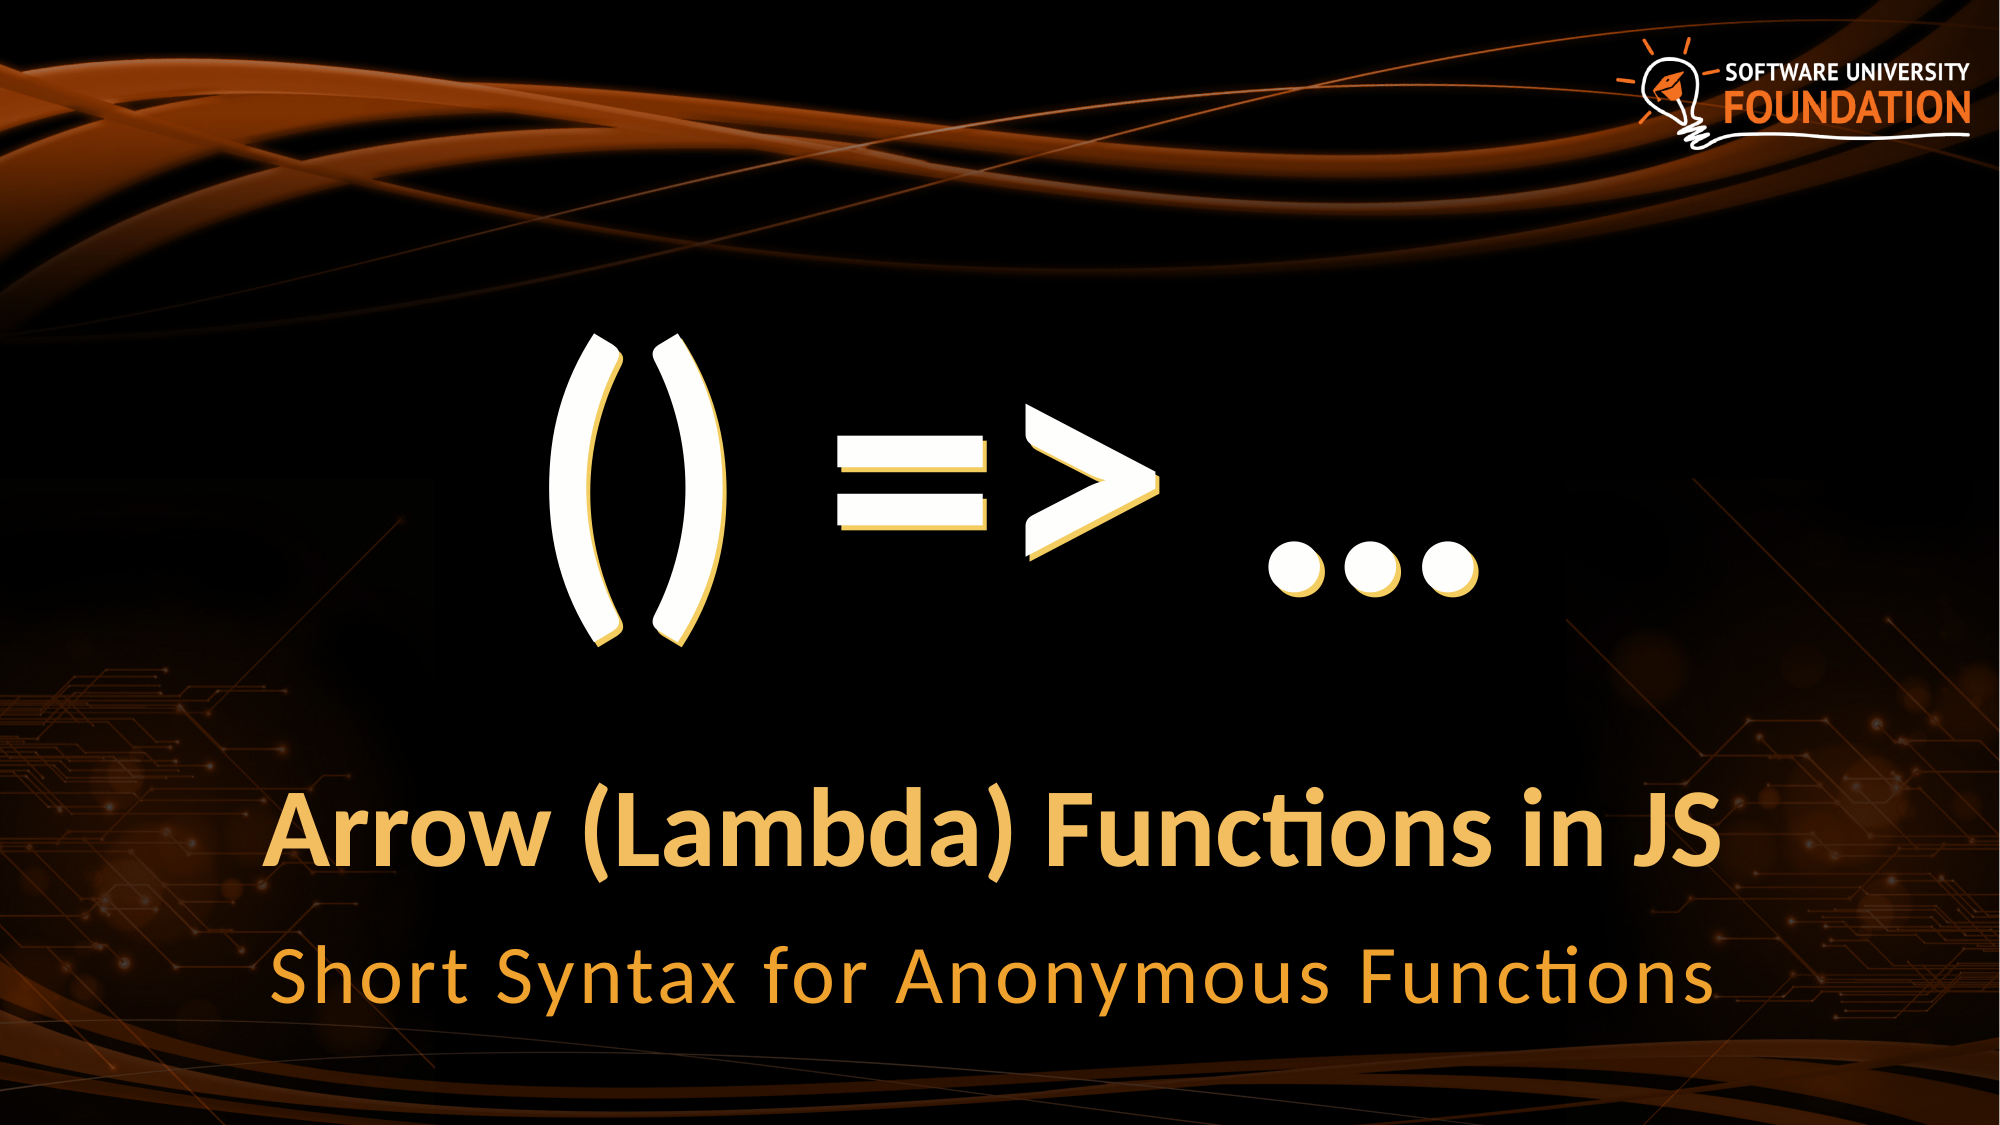

() => …
() => …
# Arrow (Lambda) Functions in JS
Short Syntax for Anonymous Functions